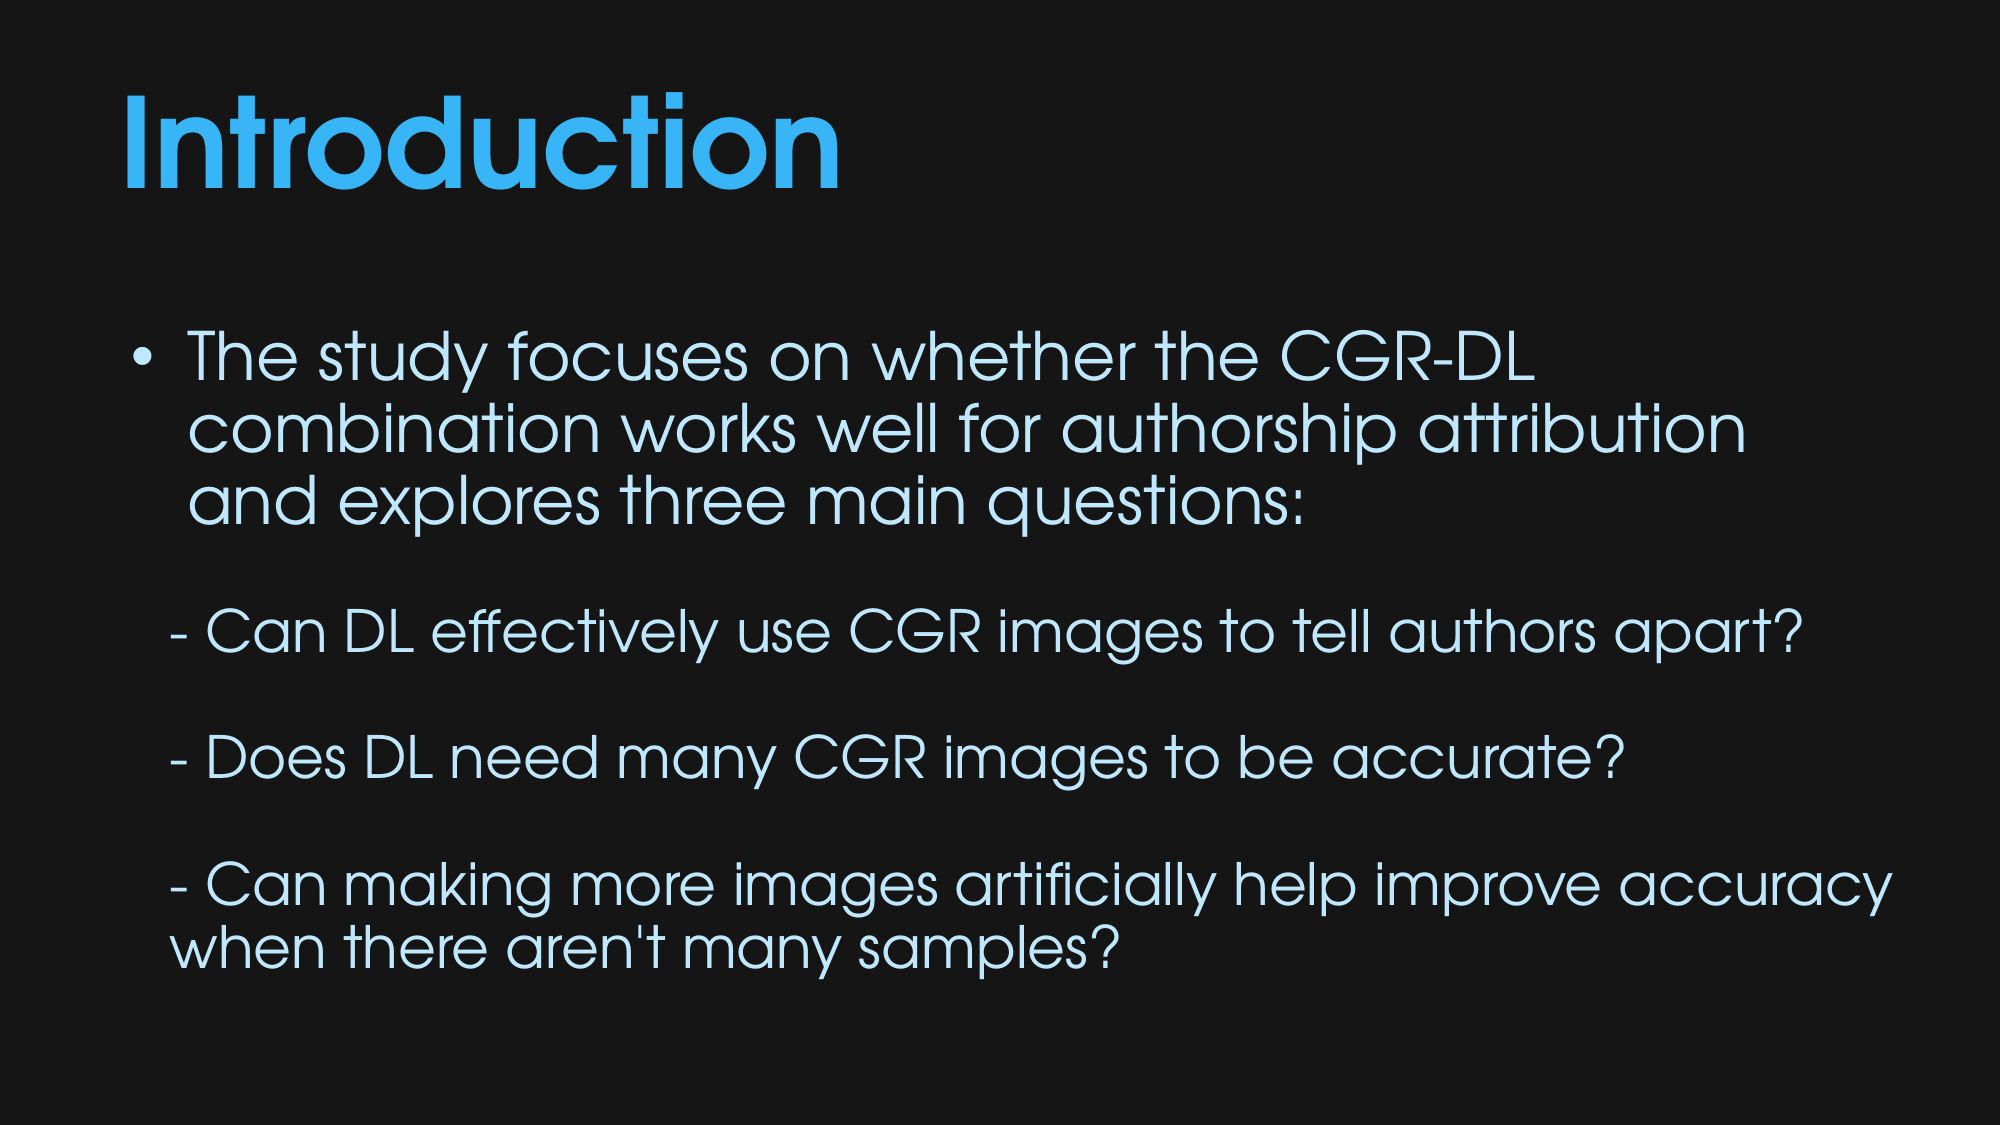

# Introduction
The study focuses on whether the CGR-DL combination works well for authorship attribution and explores three main questions:
- Can DL effectively use CGR images to tell authors apart?
- Does DL need many CGR images to be accurate?
- Can making more images artificially help improve accuracy when there aren't many samples?